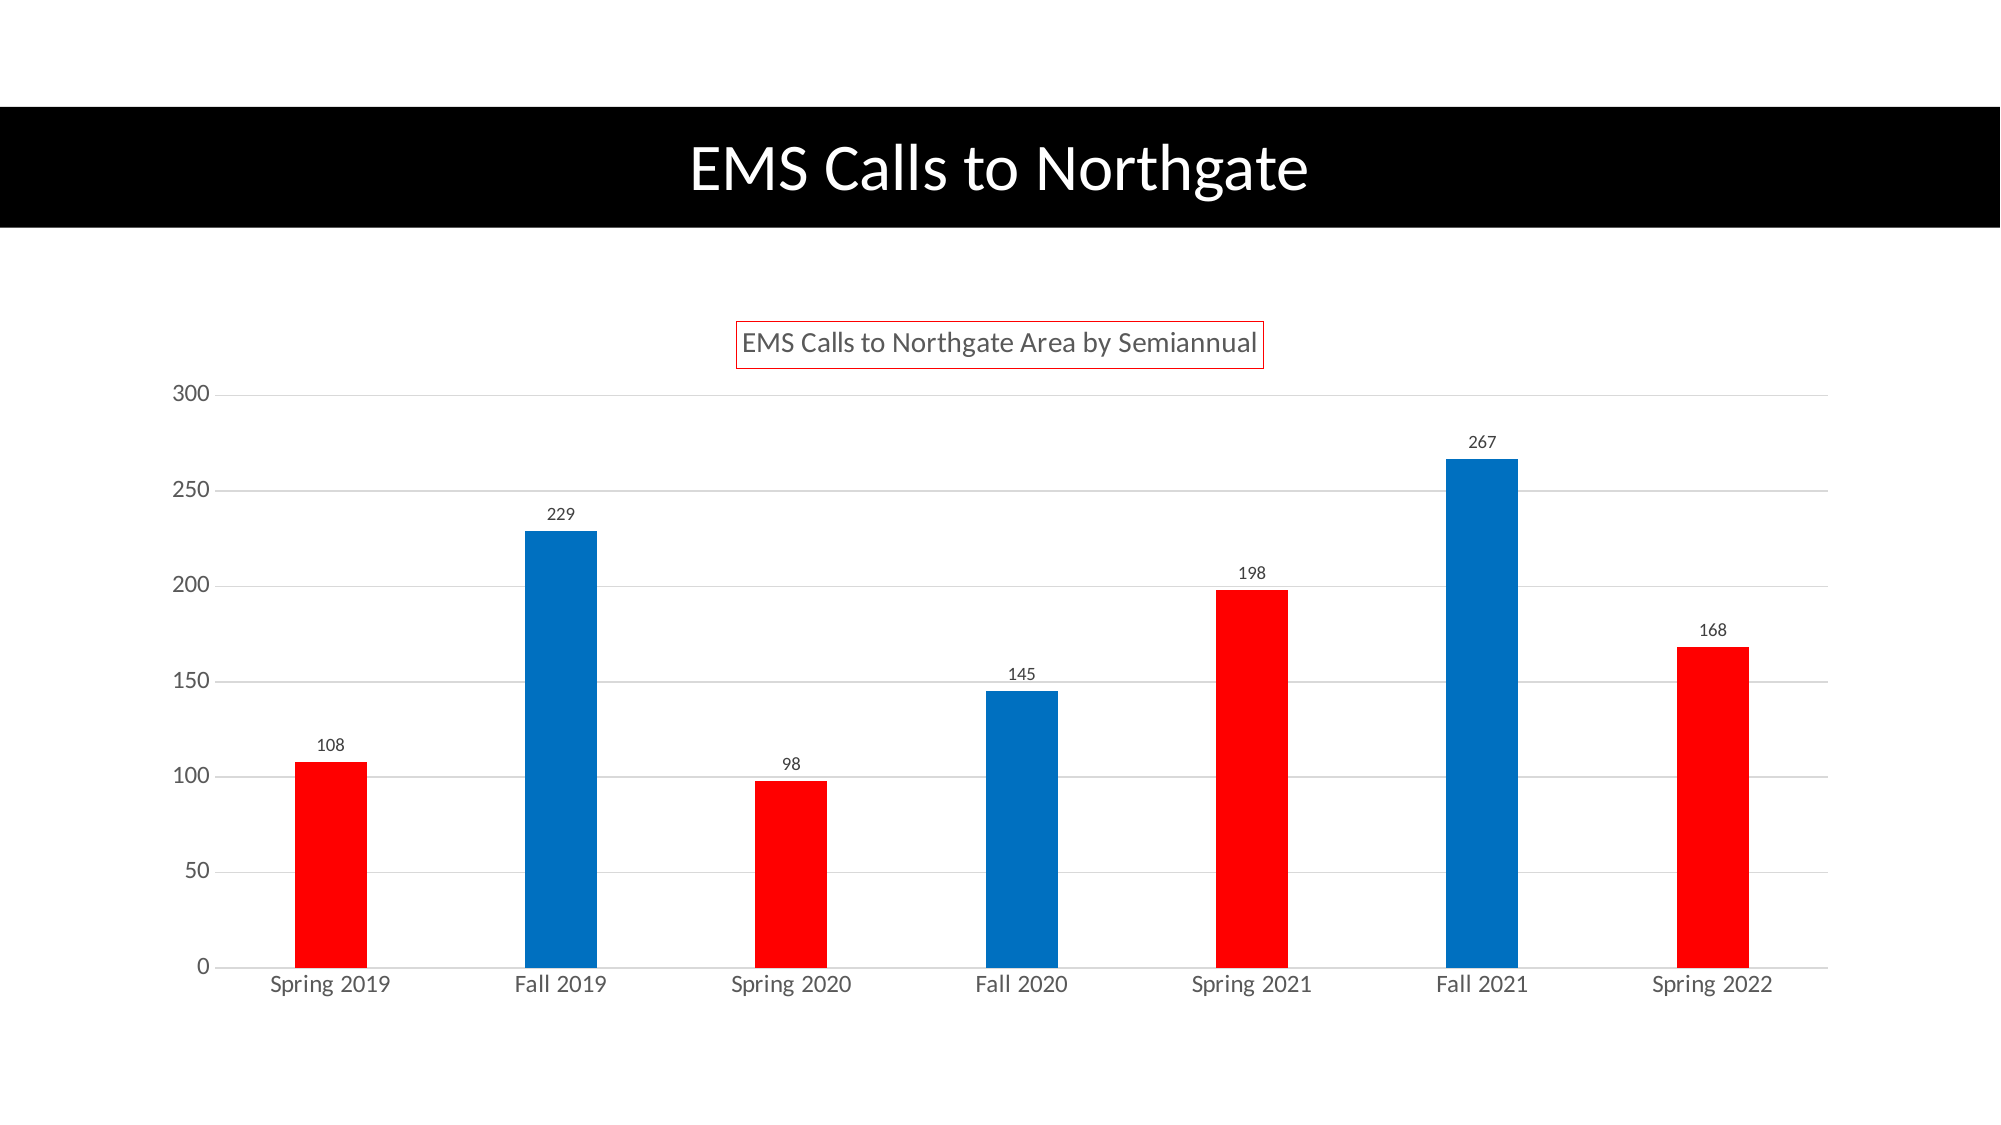

# EMS Calls to Northgate

### Chart: EMS Calls to Northgate Area by Semiannual

| Category |  |
|---|---|
| Spring 2019 | 108.0 |
| Fall 2019 | 229.0 |
| Spring 2020 | 98.0 |
| Fall 2020 | 145.0 |
| Spring 2021 | 198.0 |
| Fall 2021 | 267.0 |
| Spring 2022 | 168.0 |